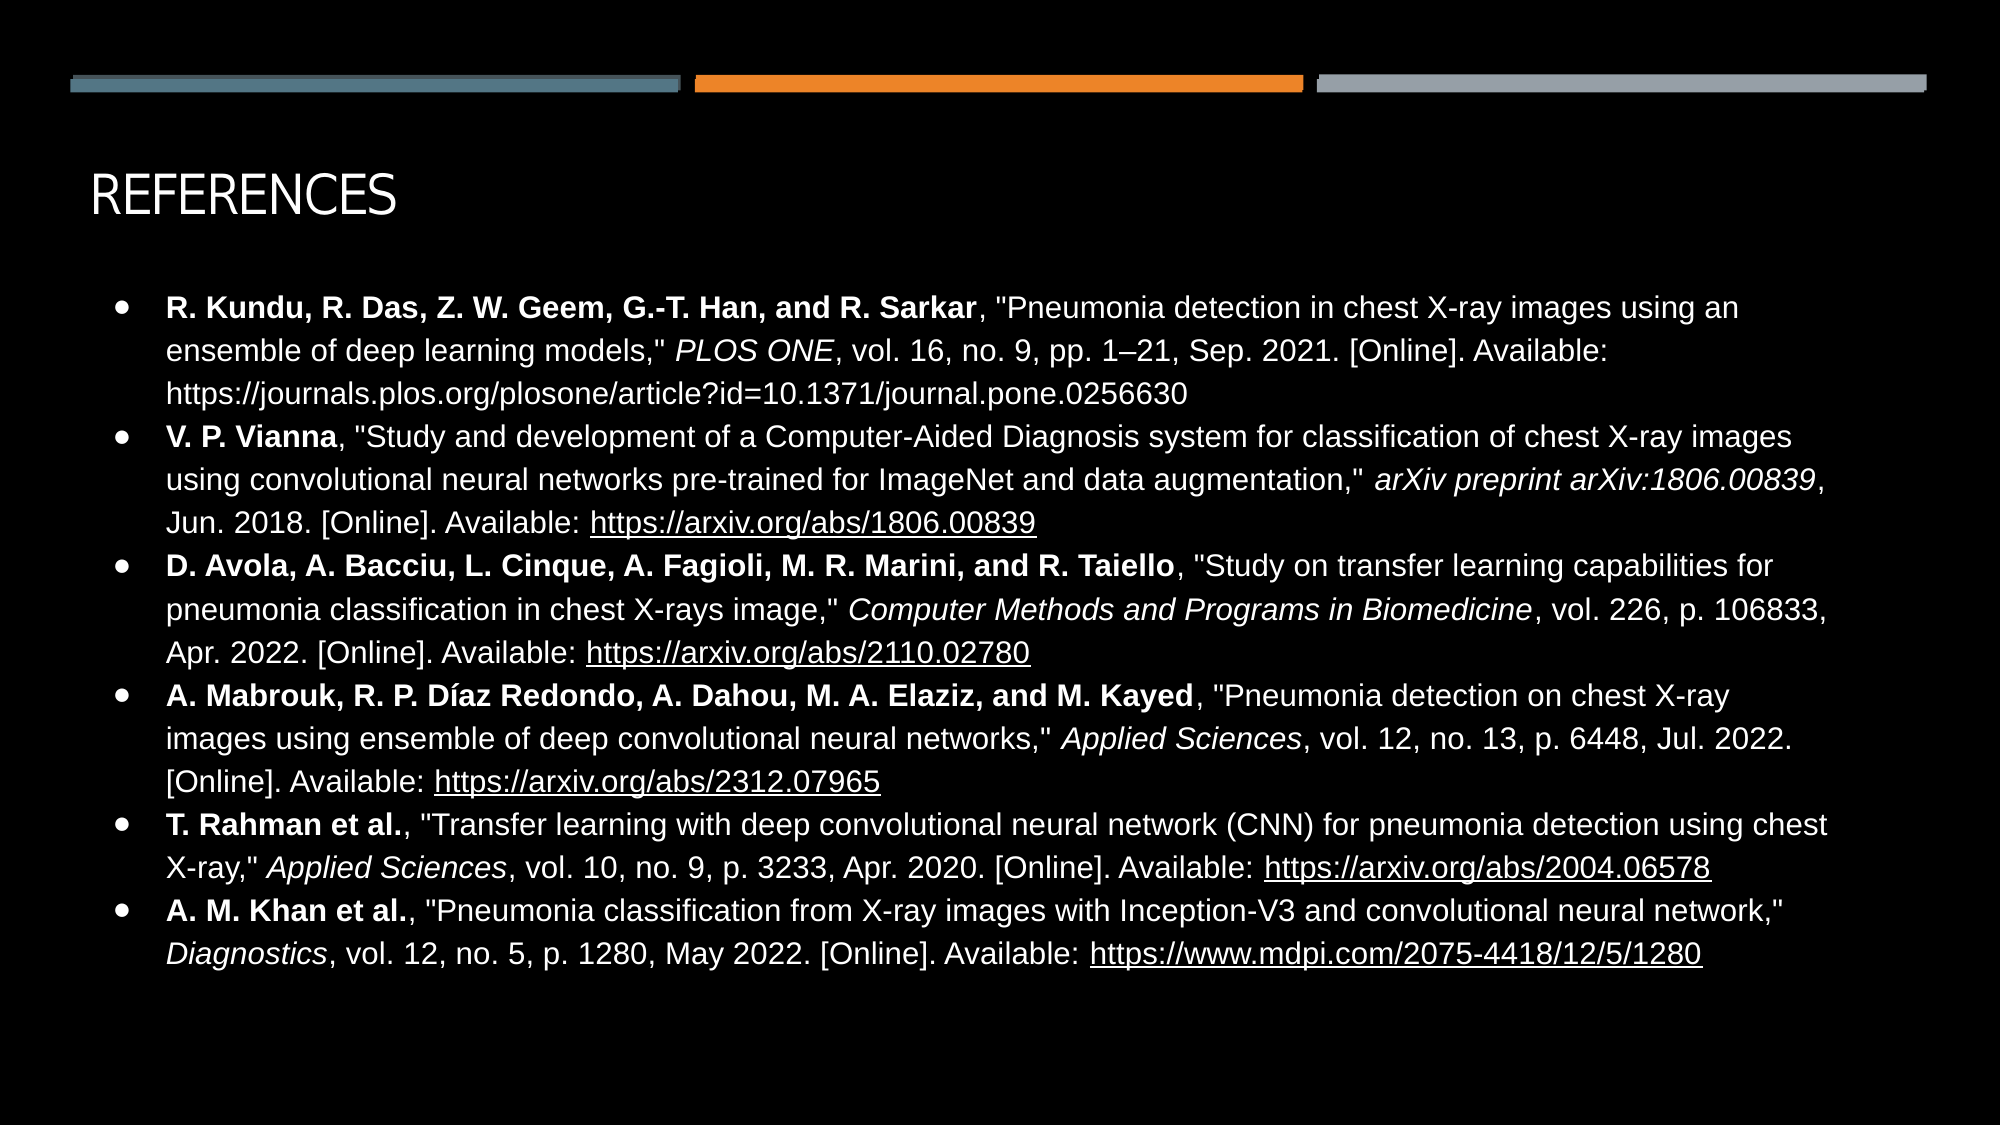

# REFERENCES
R. Kundu, R. Das, Z. W. Geem, G.-T. Han, and R. Sarkar, "Pneumonia detection in chest X-ray images using an ensemble of deep learning models," PLOS ONE, vol. 16, no. 9, pp. 1–21, Sep. 2021. [Online]. Available: https://journals.plos.org/plosone/article?id=10.1371/journal.pone.0256630
V. P. Vianna, "Study and development of a Computer-Aided Diagnosis system for classification of chest X-ray images using convolutional neural networks pre-trained for ImageNet and data augmentation," arXiv preprint arXiv:1806.00839, Jun. 2018. [Online]. Available: https://arxiv.org/abs/1806.00839
D. Avola, A. Bacciu, L. Cinque, A. Fagioli, M. R. Marini, and R. Taiello, "Study on transfer learning capabilities for pneumonia classification in chest X-rays image," Computer Methods and Programs in Biomedicine, vol. 226, p. 106833, Apr. 2022. [Online]. Available: https://arxiv.org/abs/2110.02780
A. Mabrouk, R. P. Díaz Redondo, A. Dahou, M. A. Elaziz, and M. Kayed, "Pneumonia detection on chest X-ray images using ensemble of deep convolutional neural networks," Applied Sciences, vol. 12, no. 13, p. 6448, Jul. 2022. [Online]. Available: https://arxiv.org/abs/2312.07965
T. Rahman et al., "Transfer learning with deep convolutional neural network (CNN) for pneumonia detection using chest X-ray," Applied Sciences, vol. 10, no. 9, p. 3233, Apr. 2020. [Online]. Available: https://arxiv.org/abs/2004.06578
A. M. Khan et al., "Pneumonia classification from X-ray images with Inception-V3 and convolutional neural network," Diagnostics, vol. 12, no. 5, p. 1280, May 2022. [Online]. Available: https://www.mdpi.com/2075-4418/12/5/1280